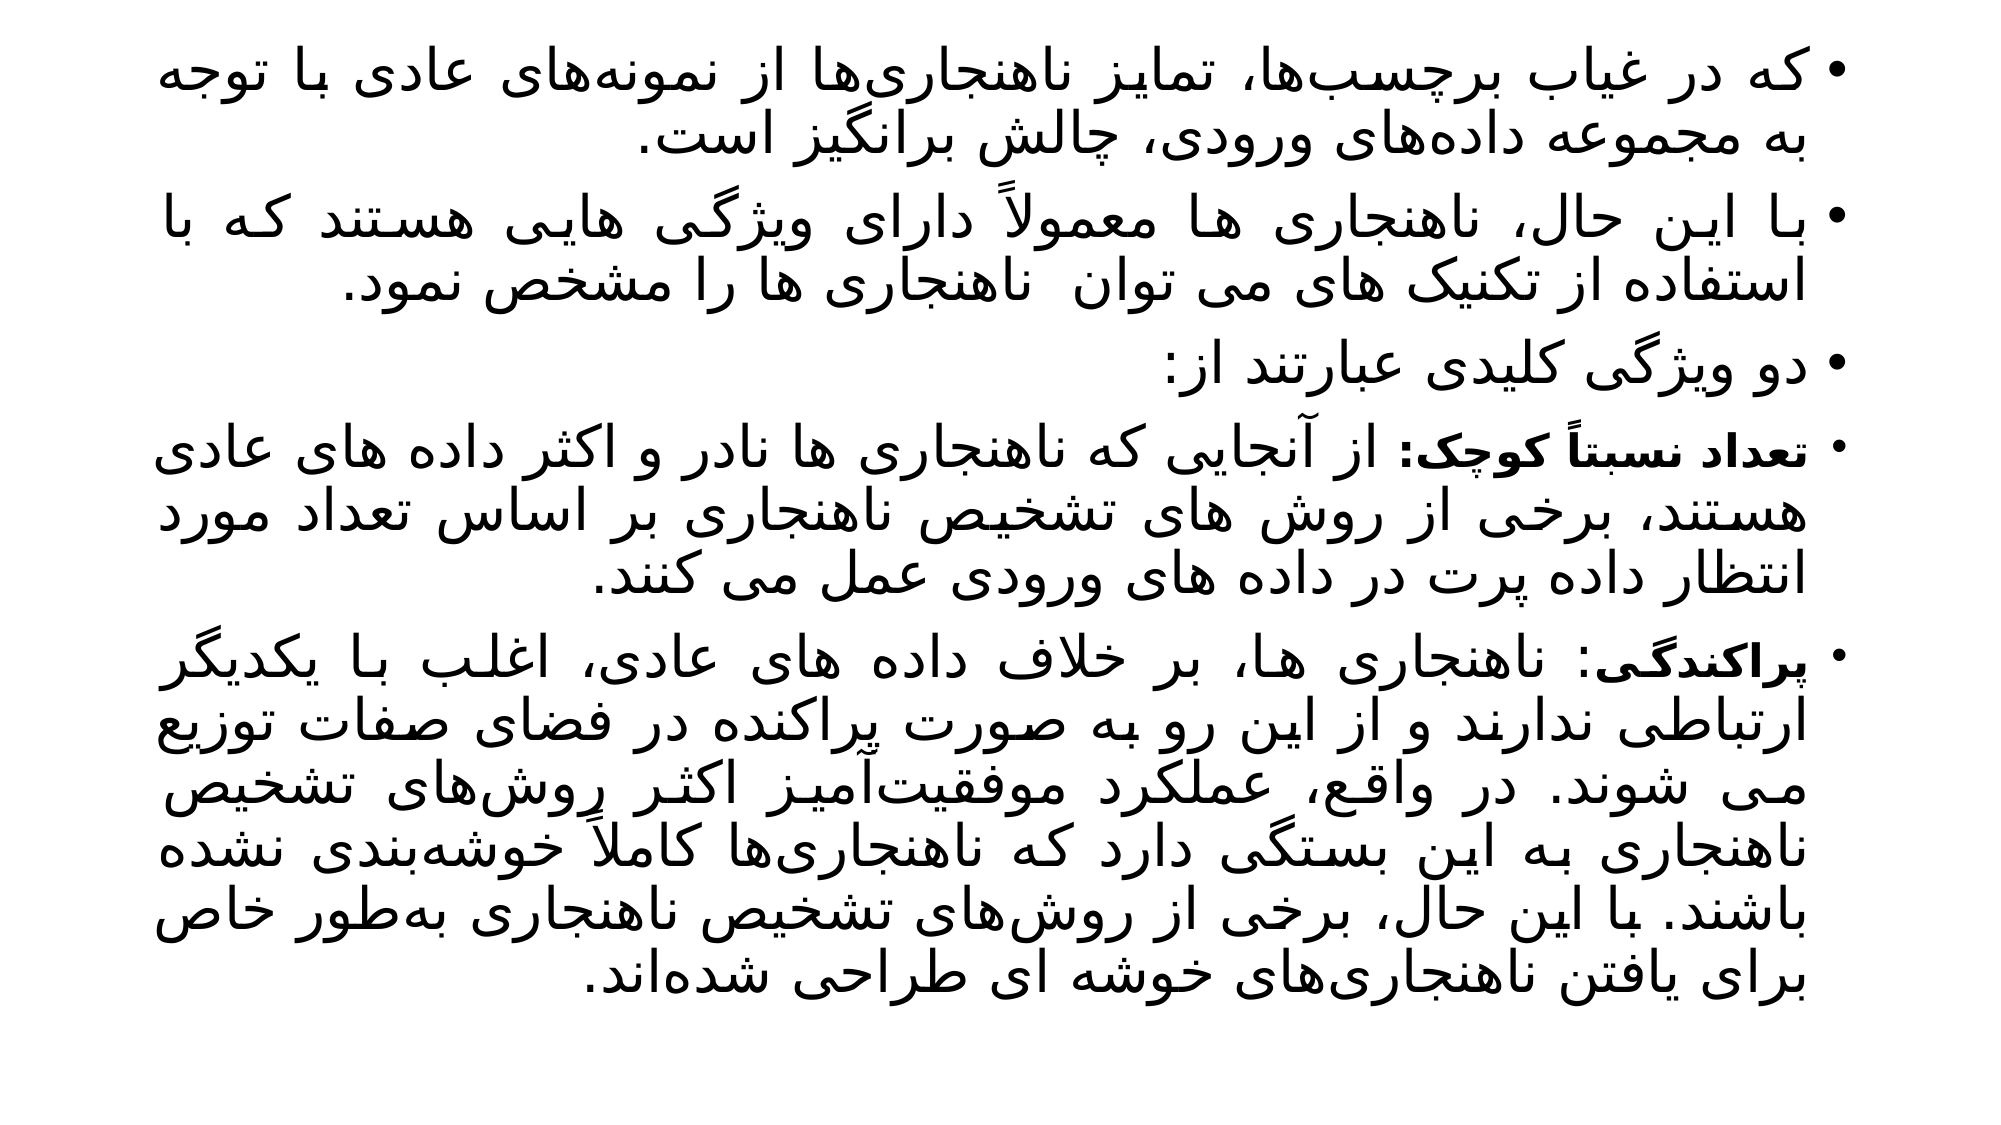

که در غیاب برچسب‌ها، تمایز ناهنجاری‌ها از نمونه‌های عادی با توجه به مجموعه داده‌های ورودی، چالش برانگیز است.
با این حال، ناهنجاری ها معمولاً دارای ویژگی هایی هستند که با استفاده از تکنیک های می توان  ناهنجاری ها را مشخص نمود.
دو ویژگی کلیدی عبارتند از:
تعداد نسبتاً کوچک: از آنجایی که ناهنجاری ها نادر و اکثر داده های عادی هستند، برخی از روش های تشخیص ناهنجاری بر اساس تعداد مورد انتظار داده پرت در داده های ورودی عمل می کنند.
پراکندگی: ناهنجاری ها، بر خلاف داده های عادی، اغلب با یکدیگر ارتباطی ندارند و از این رو به صورت پراکنده در فضای صفات توزیع می شوند. در واقع، عملکرد موفقیت‌آمیز اکثر روش‌های تشخیص ناهنجاری به این بستگی دارد که ناهنجاری‌ها کاملاً خوشه‌بندی نشده باشند. با این حال، برخی از روش‌های تشخیص ناهنجاری به‌طور خاص برای یافتن ناهنجاری‌های خوشه ای طراحی شده‌اند.